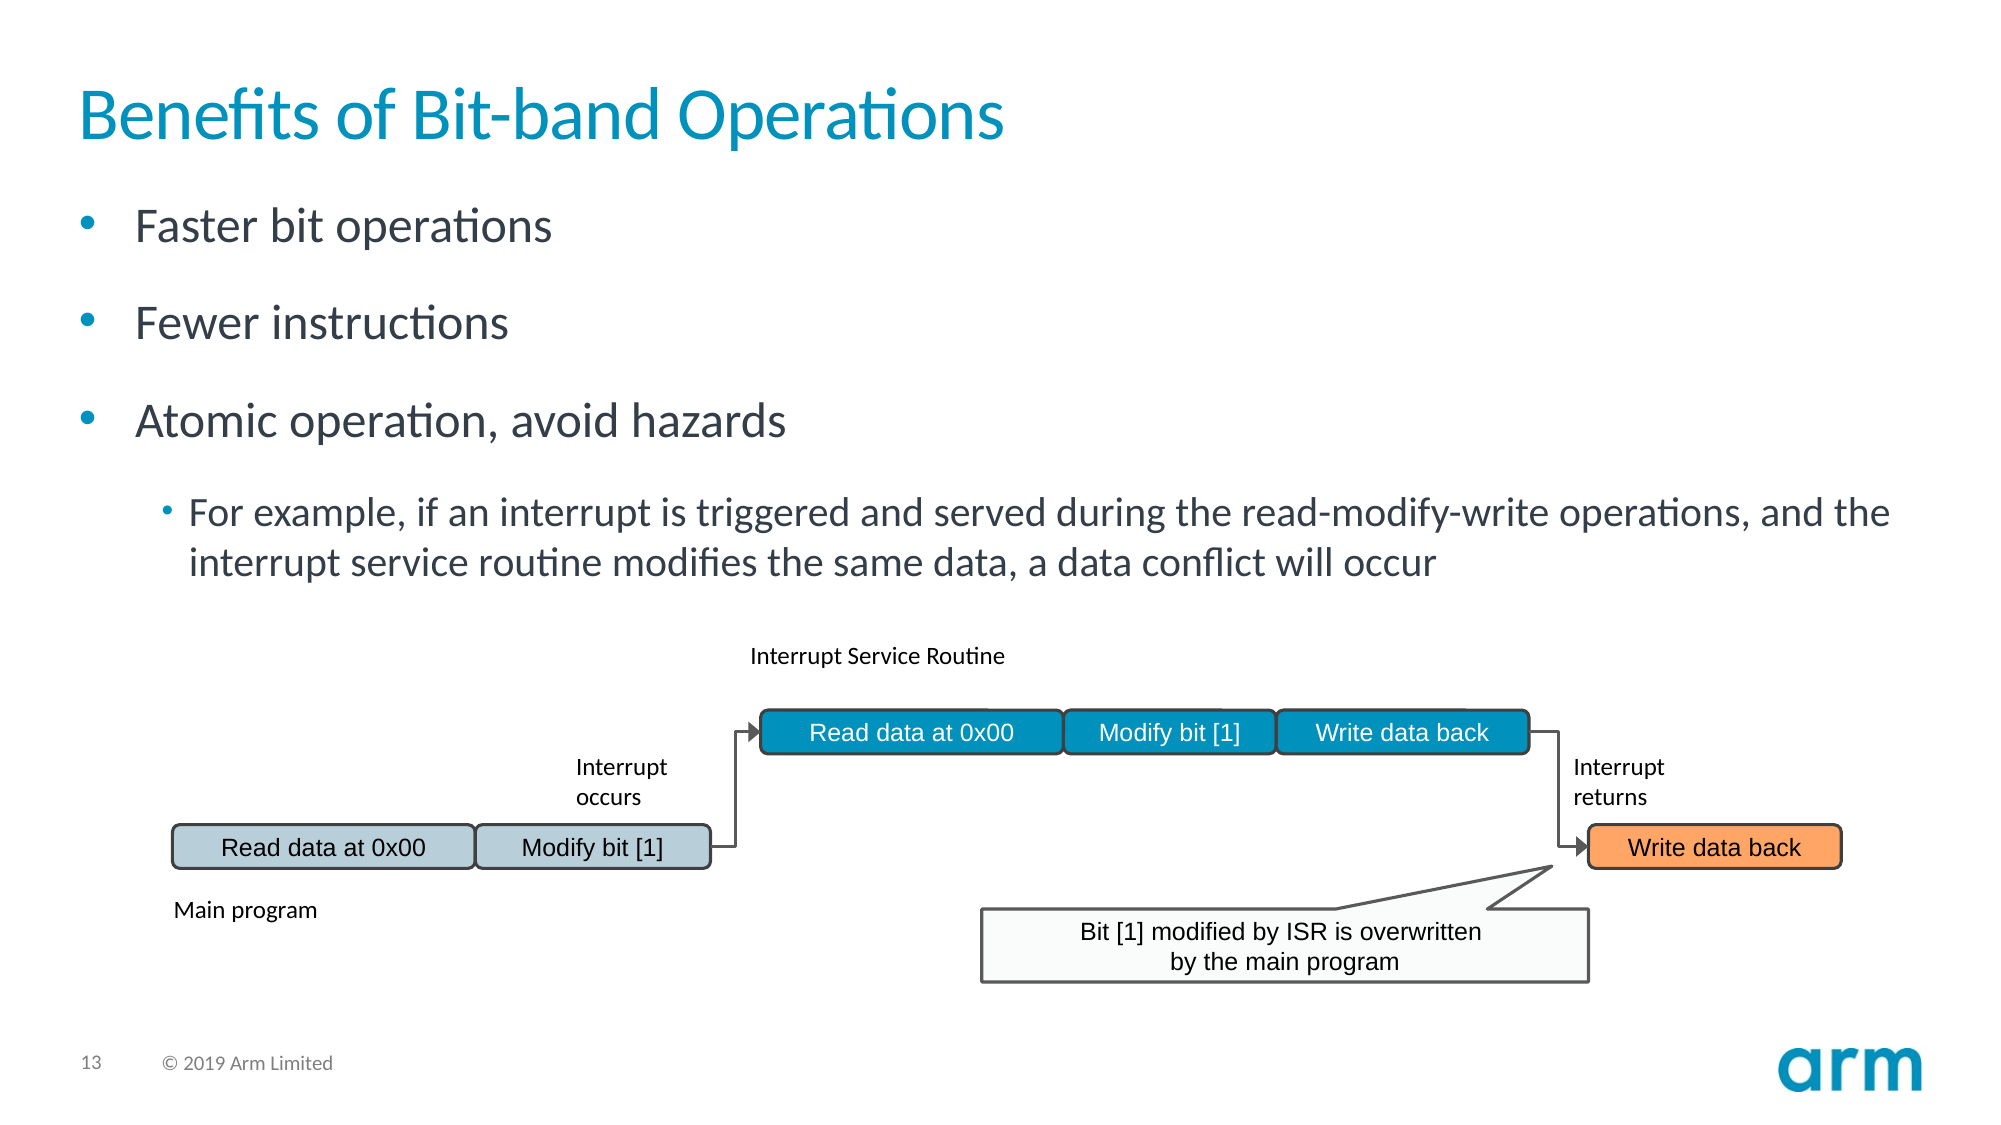

# Benefits of Bit-band Operations
Faster bit operations
Fewer instructions
Atomic operation, avoid hazards
For example, if an interrupt is triggered and served during the read-modify-write operations, and the interrupt service routine modifies the same data, a data conflict will occur

Interrupt Service Routine
Read data at 0x00
Modify bit [1]
Write data back
Interrupt occurs
Interrupt returns
Read data at 0x00
Modify bit [1]
Write data back
Main program
Bit [1] modified by ISR is overwritten
by the main program